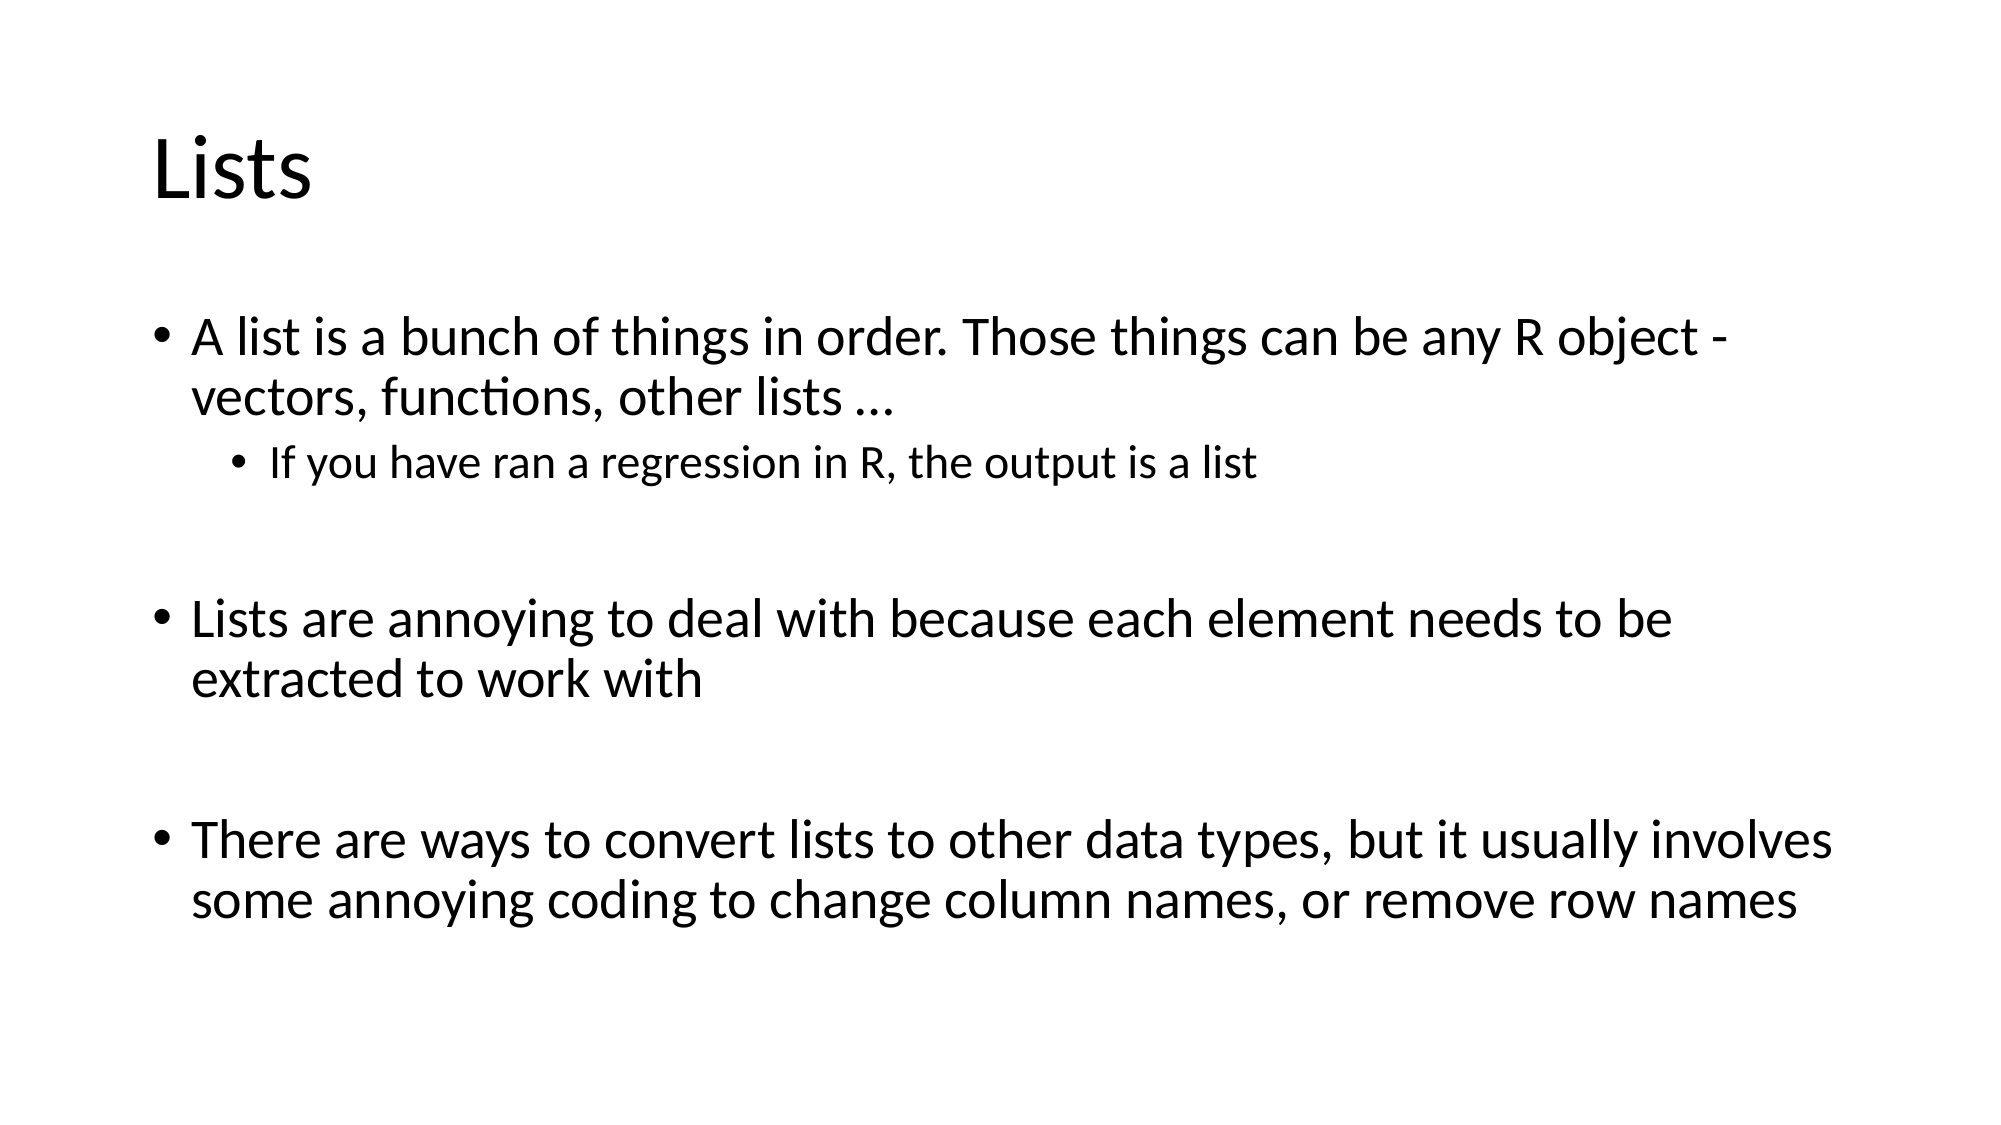

# Lists
A list is a bunch of things in order. Those things can be any R object - vectors, functions, other lists …
If you have ran a regression in R, the output is a list

Lists are annoying to deal with because each element needs to be extracted to work with

There are ways to convert lists to other data types, but it usually involves some annoying coding to change column names, or remove row names